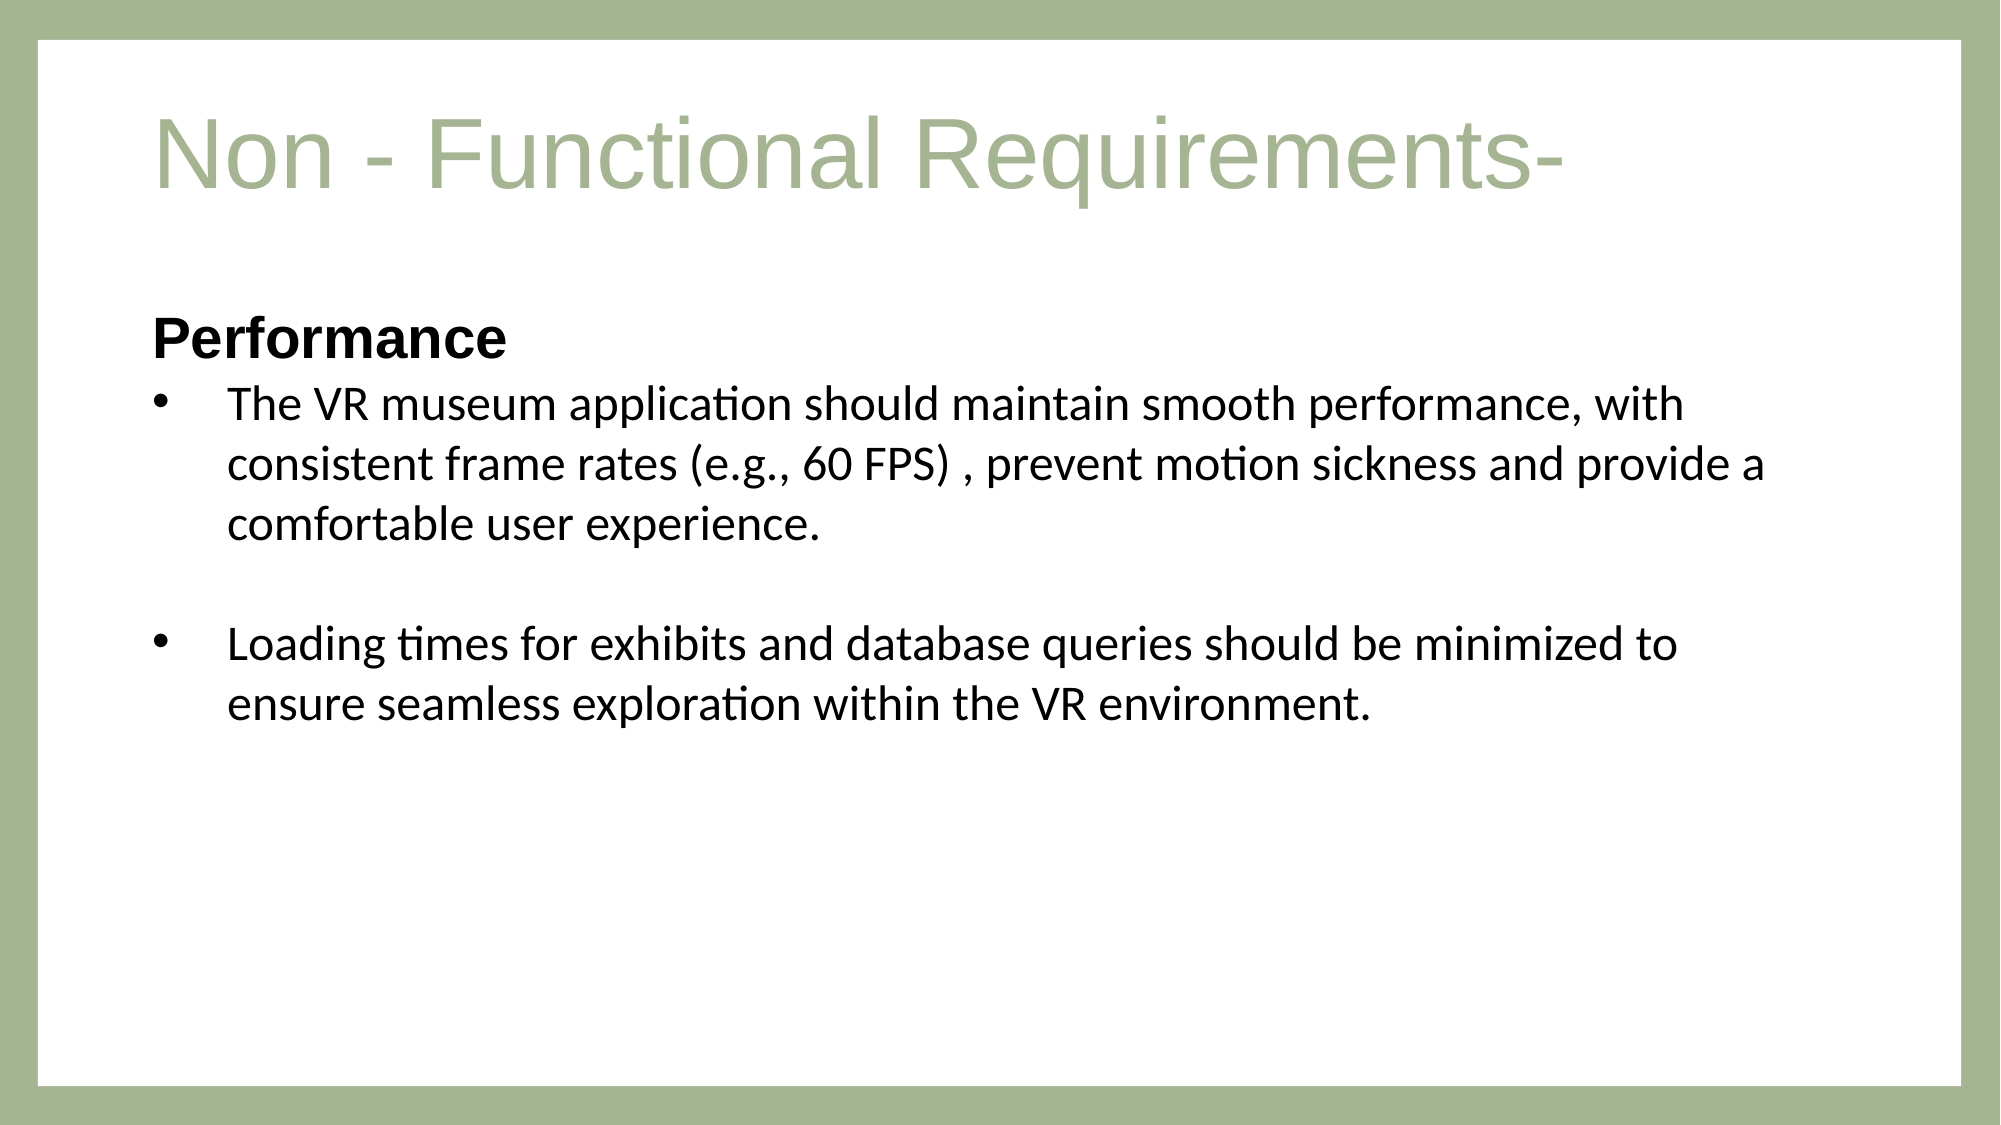

# Non - Functional Requirements-
Performance
The VR museum application should maintain smooth performance, with consistent frame rates (e.g., 60 FPS) , prevent motion sickness and provide a comfortable user experience.

Loading times for exhibits and database queries should be minimized to ensure seamless exploration within the VR environment.